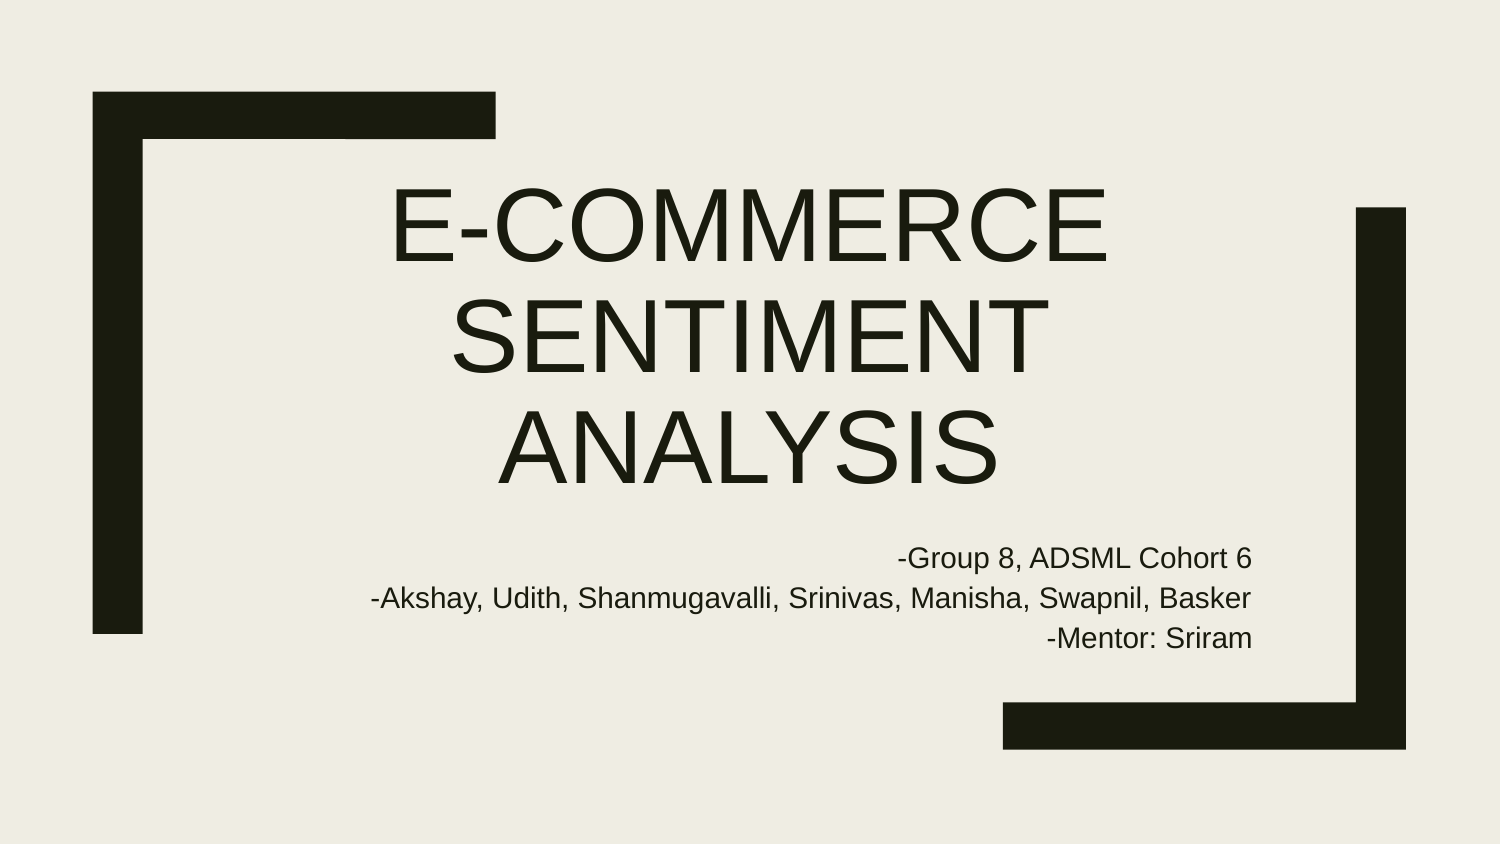

# E-COMMERCE SENTIMENT ANALYSIS
-Group 8, ADSML Cohort 6
-Akshay, Udith, Shanmugavalli, Srinivas, Manisha, Swapnil, Basker
-Mentor: Sriram